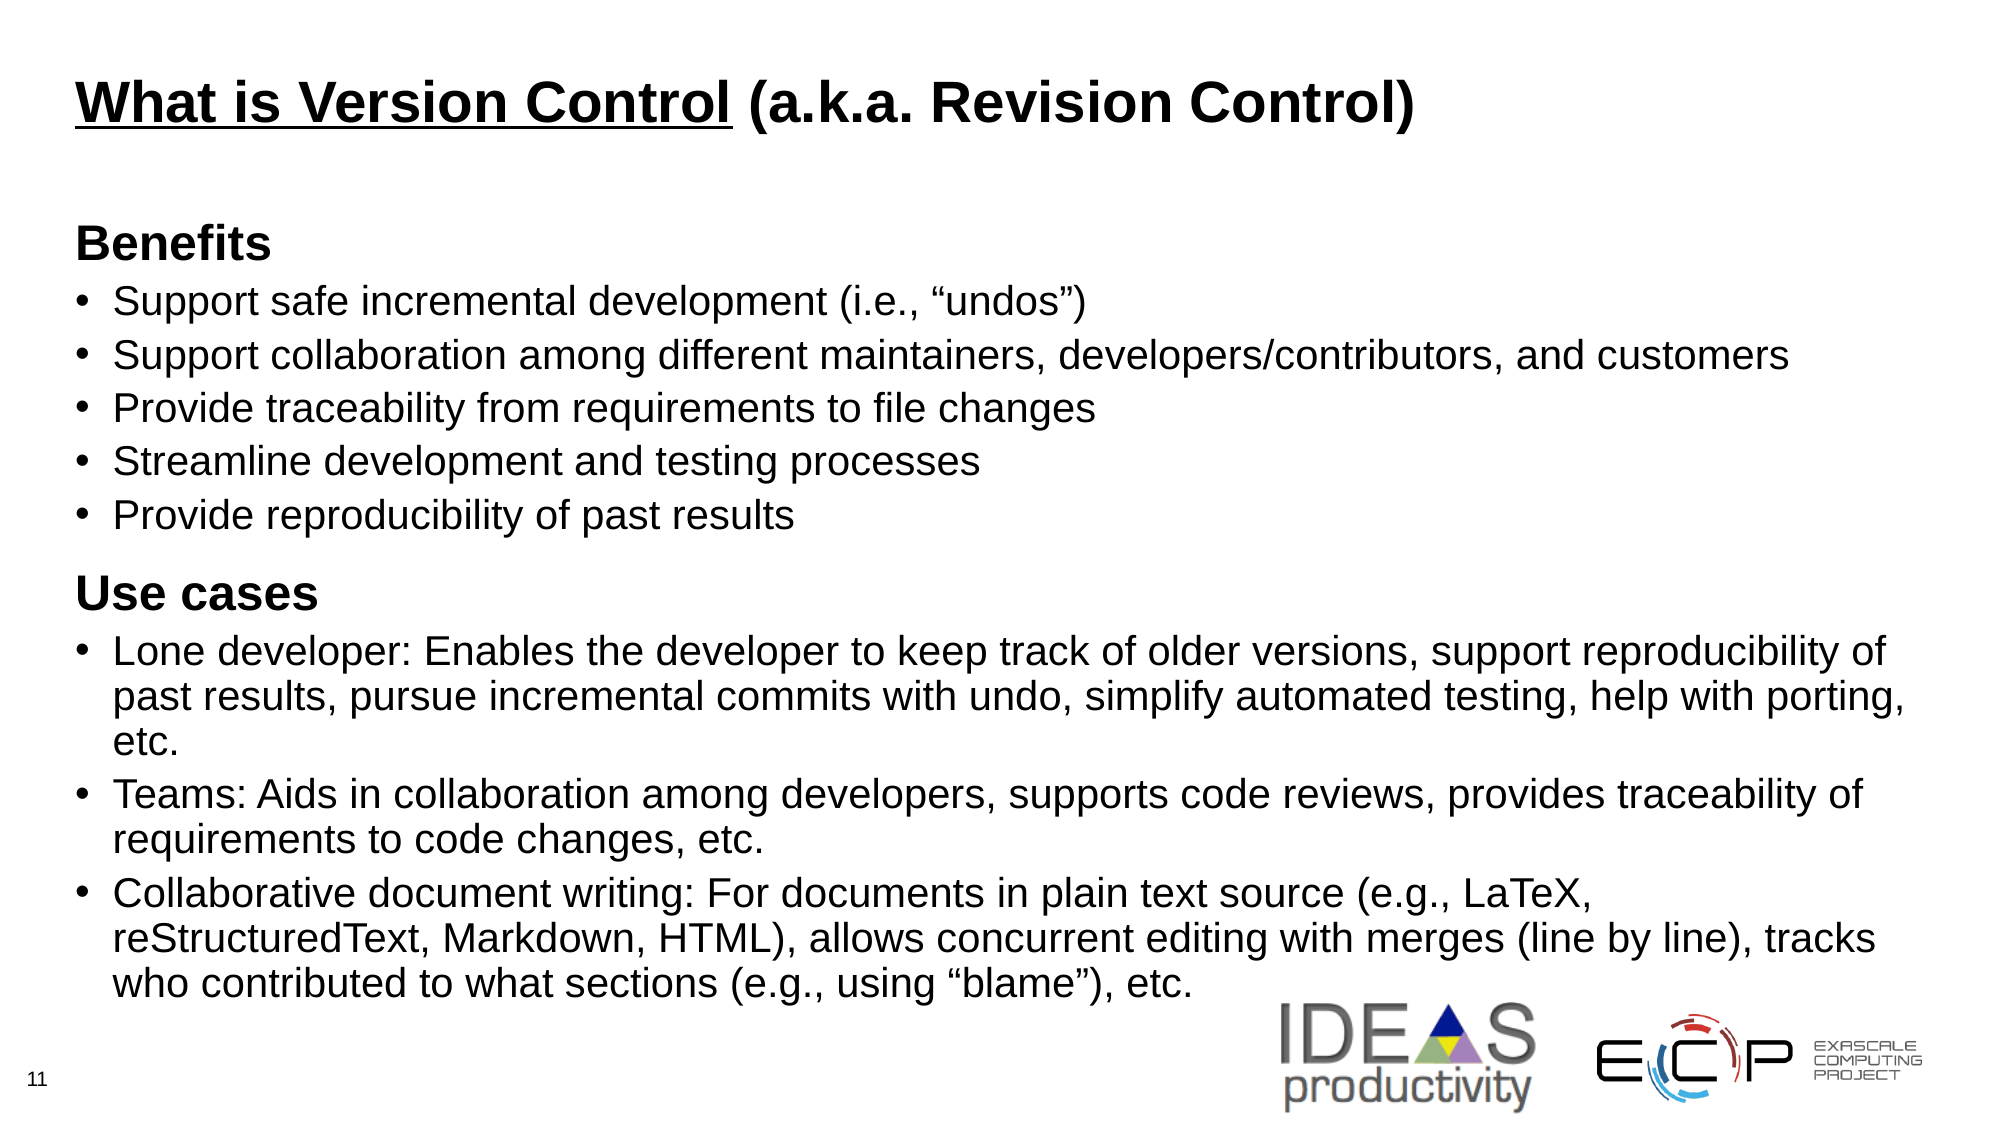

# What is Version Control (a.k.a. Revision Control)
Benefits
Support safe incremental development (i.e., “undos”)
Support collaboration among different maintainers, developers/contributors, and customers
Provide traceability from requirements to file changes
Streamline development and testing processes
Provide reproducibility of past results
Use cases
Lone developer: Enables the developer to keep track of older versions, support reproducibility of past results, pursue incremental commits with undo, simplify automated testing, help with porting, etc.
Teams: Aids in collaboration among developers, supports code reviews, provides traceability of requirements to code changes, etc.
Collaborative document writing: For documents in plain text source (e.g., LaTeX, reStructuredText, Markdown, HTML), allows concurrent editing with merges (line by line), tracks who contributed to what sections (e.g., using “blame”), etc.